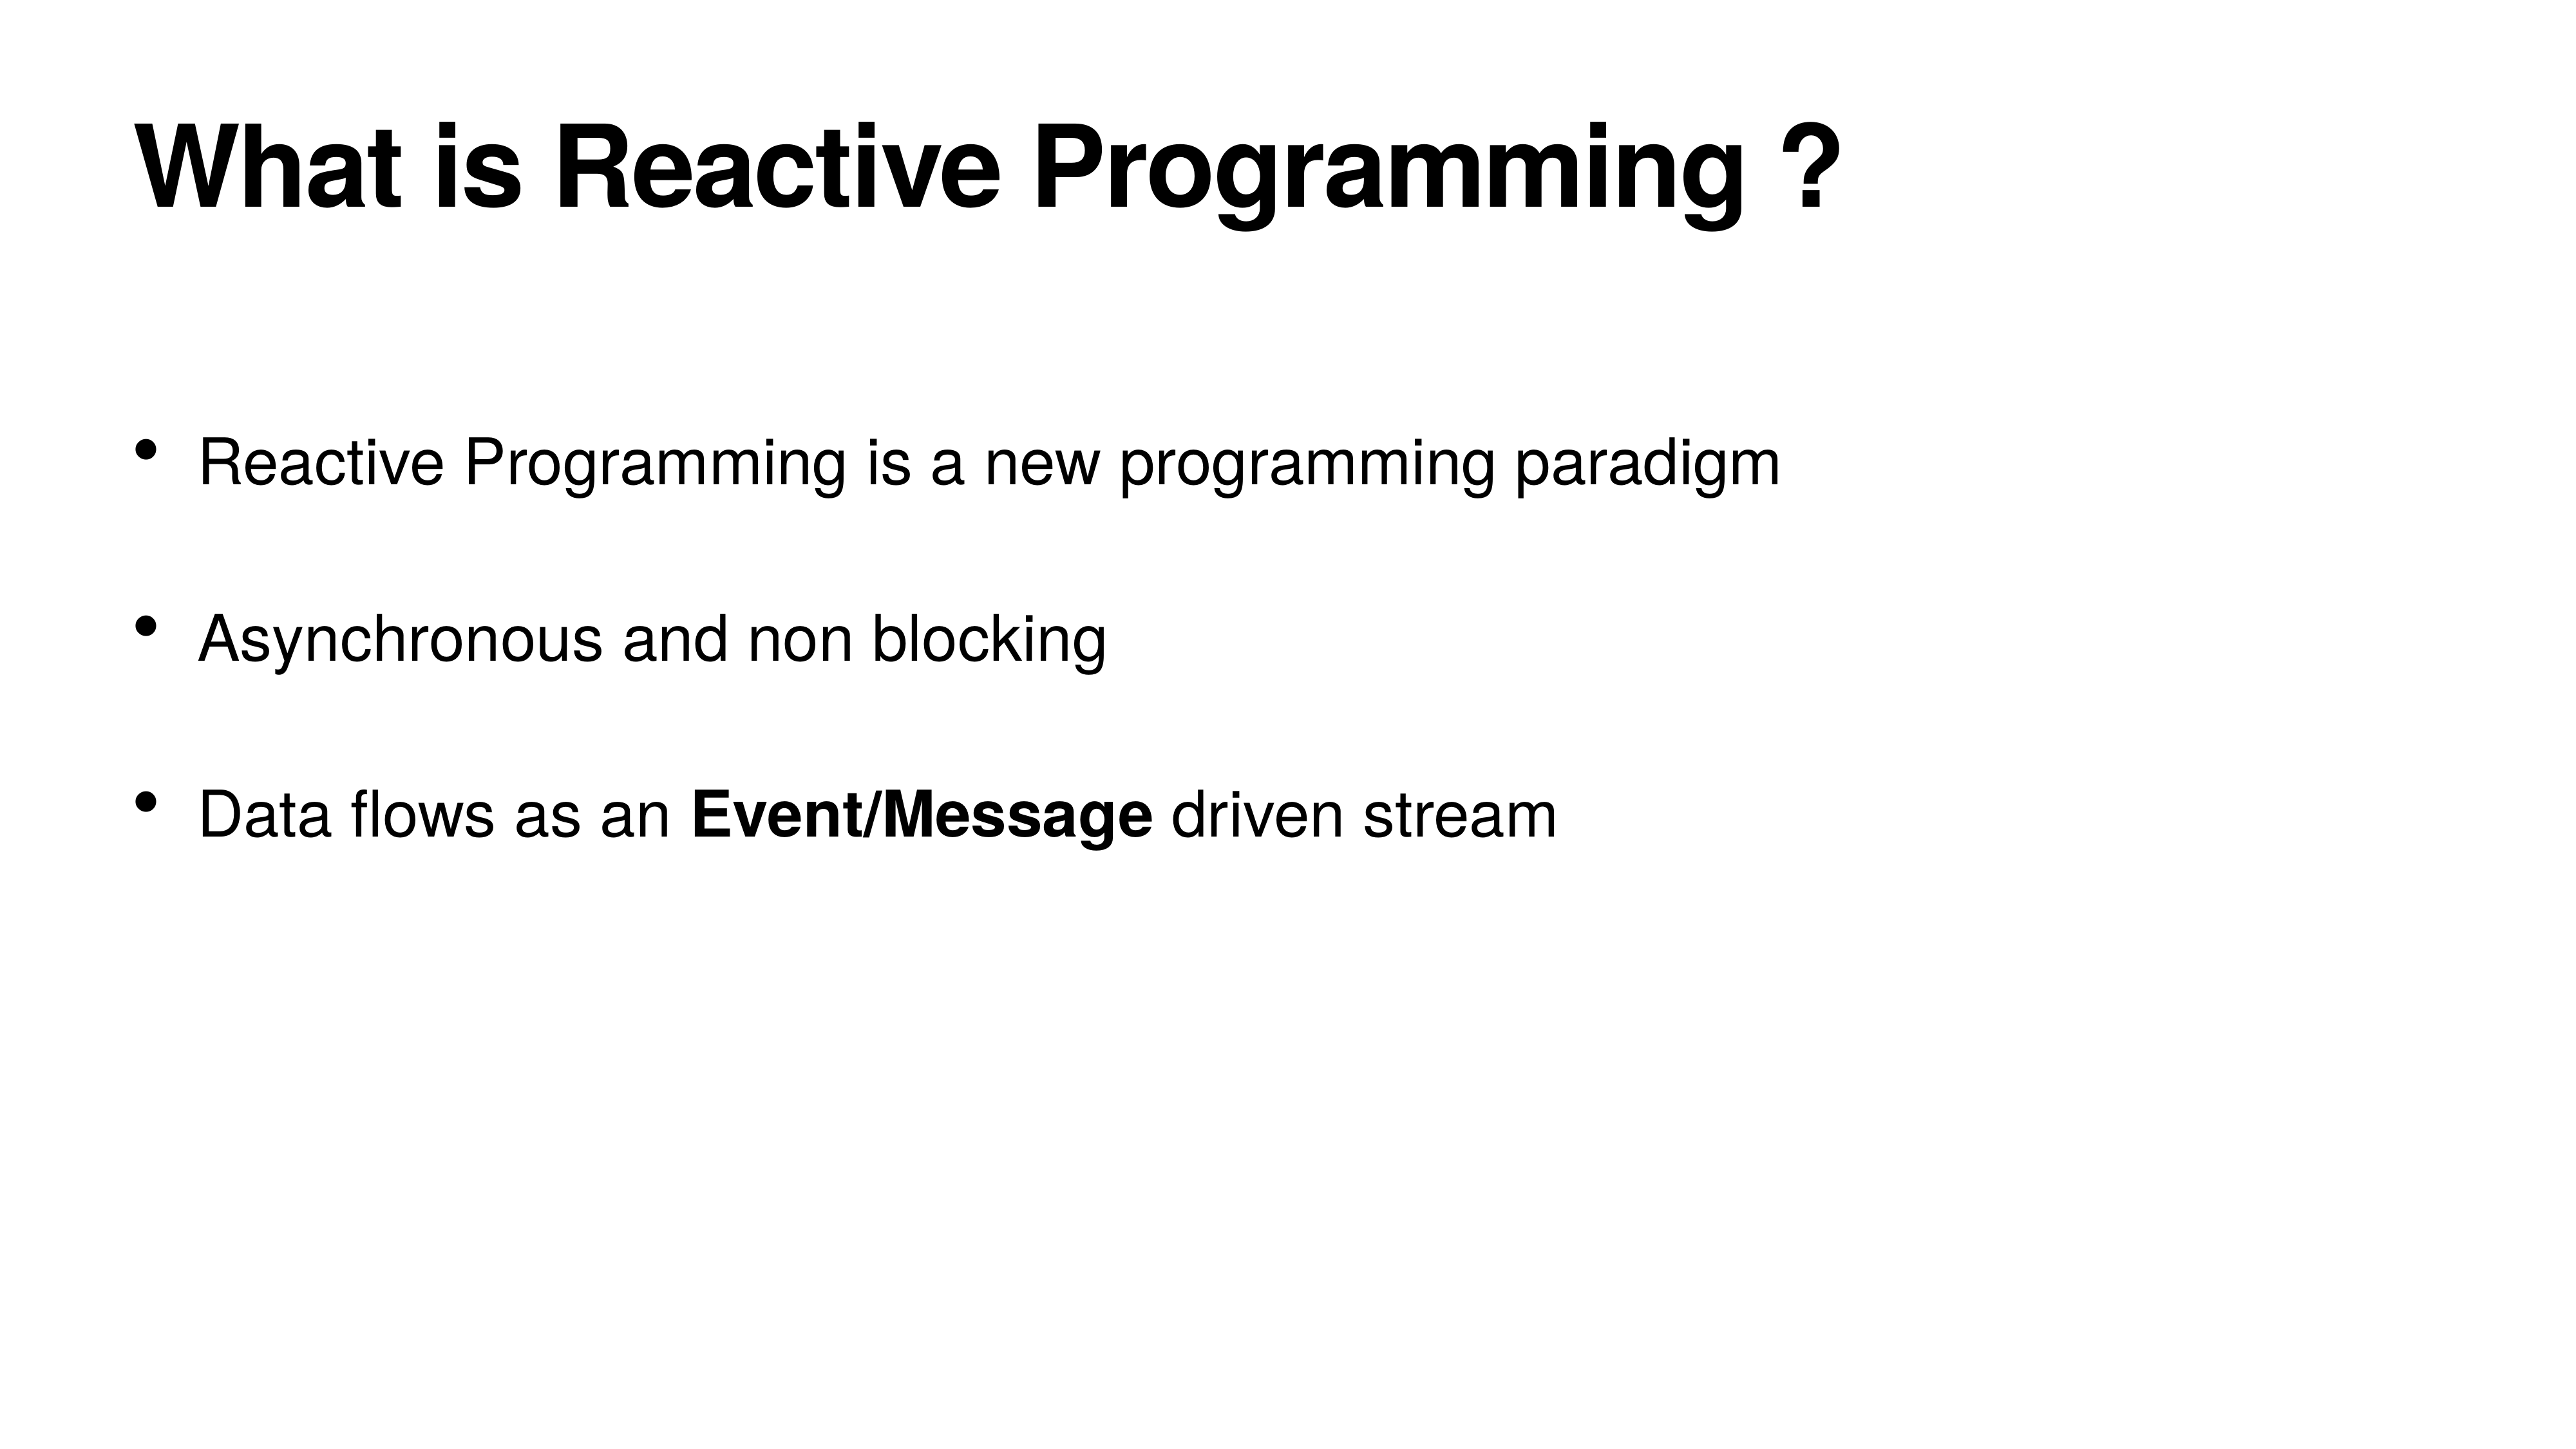

# What is Reactive Programming ?
Reactive Programming is a new programming paradigm
Asynchronous and non blocking
Data flows as an Event/Message driven stream